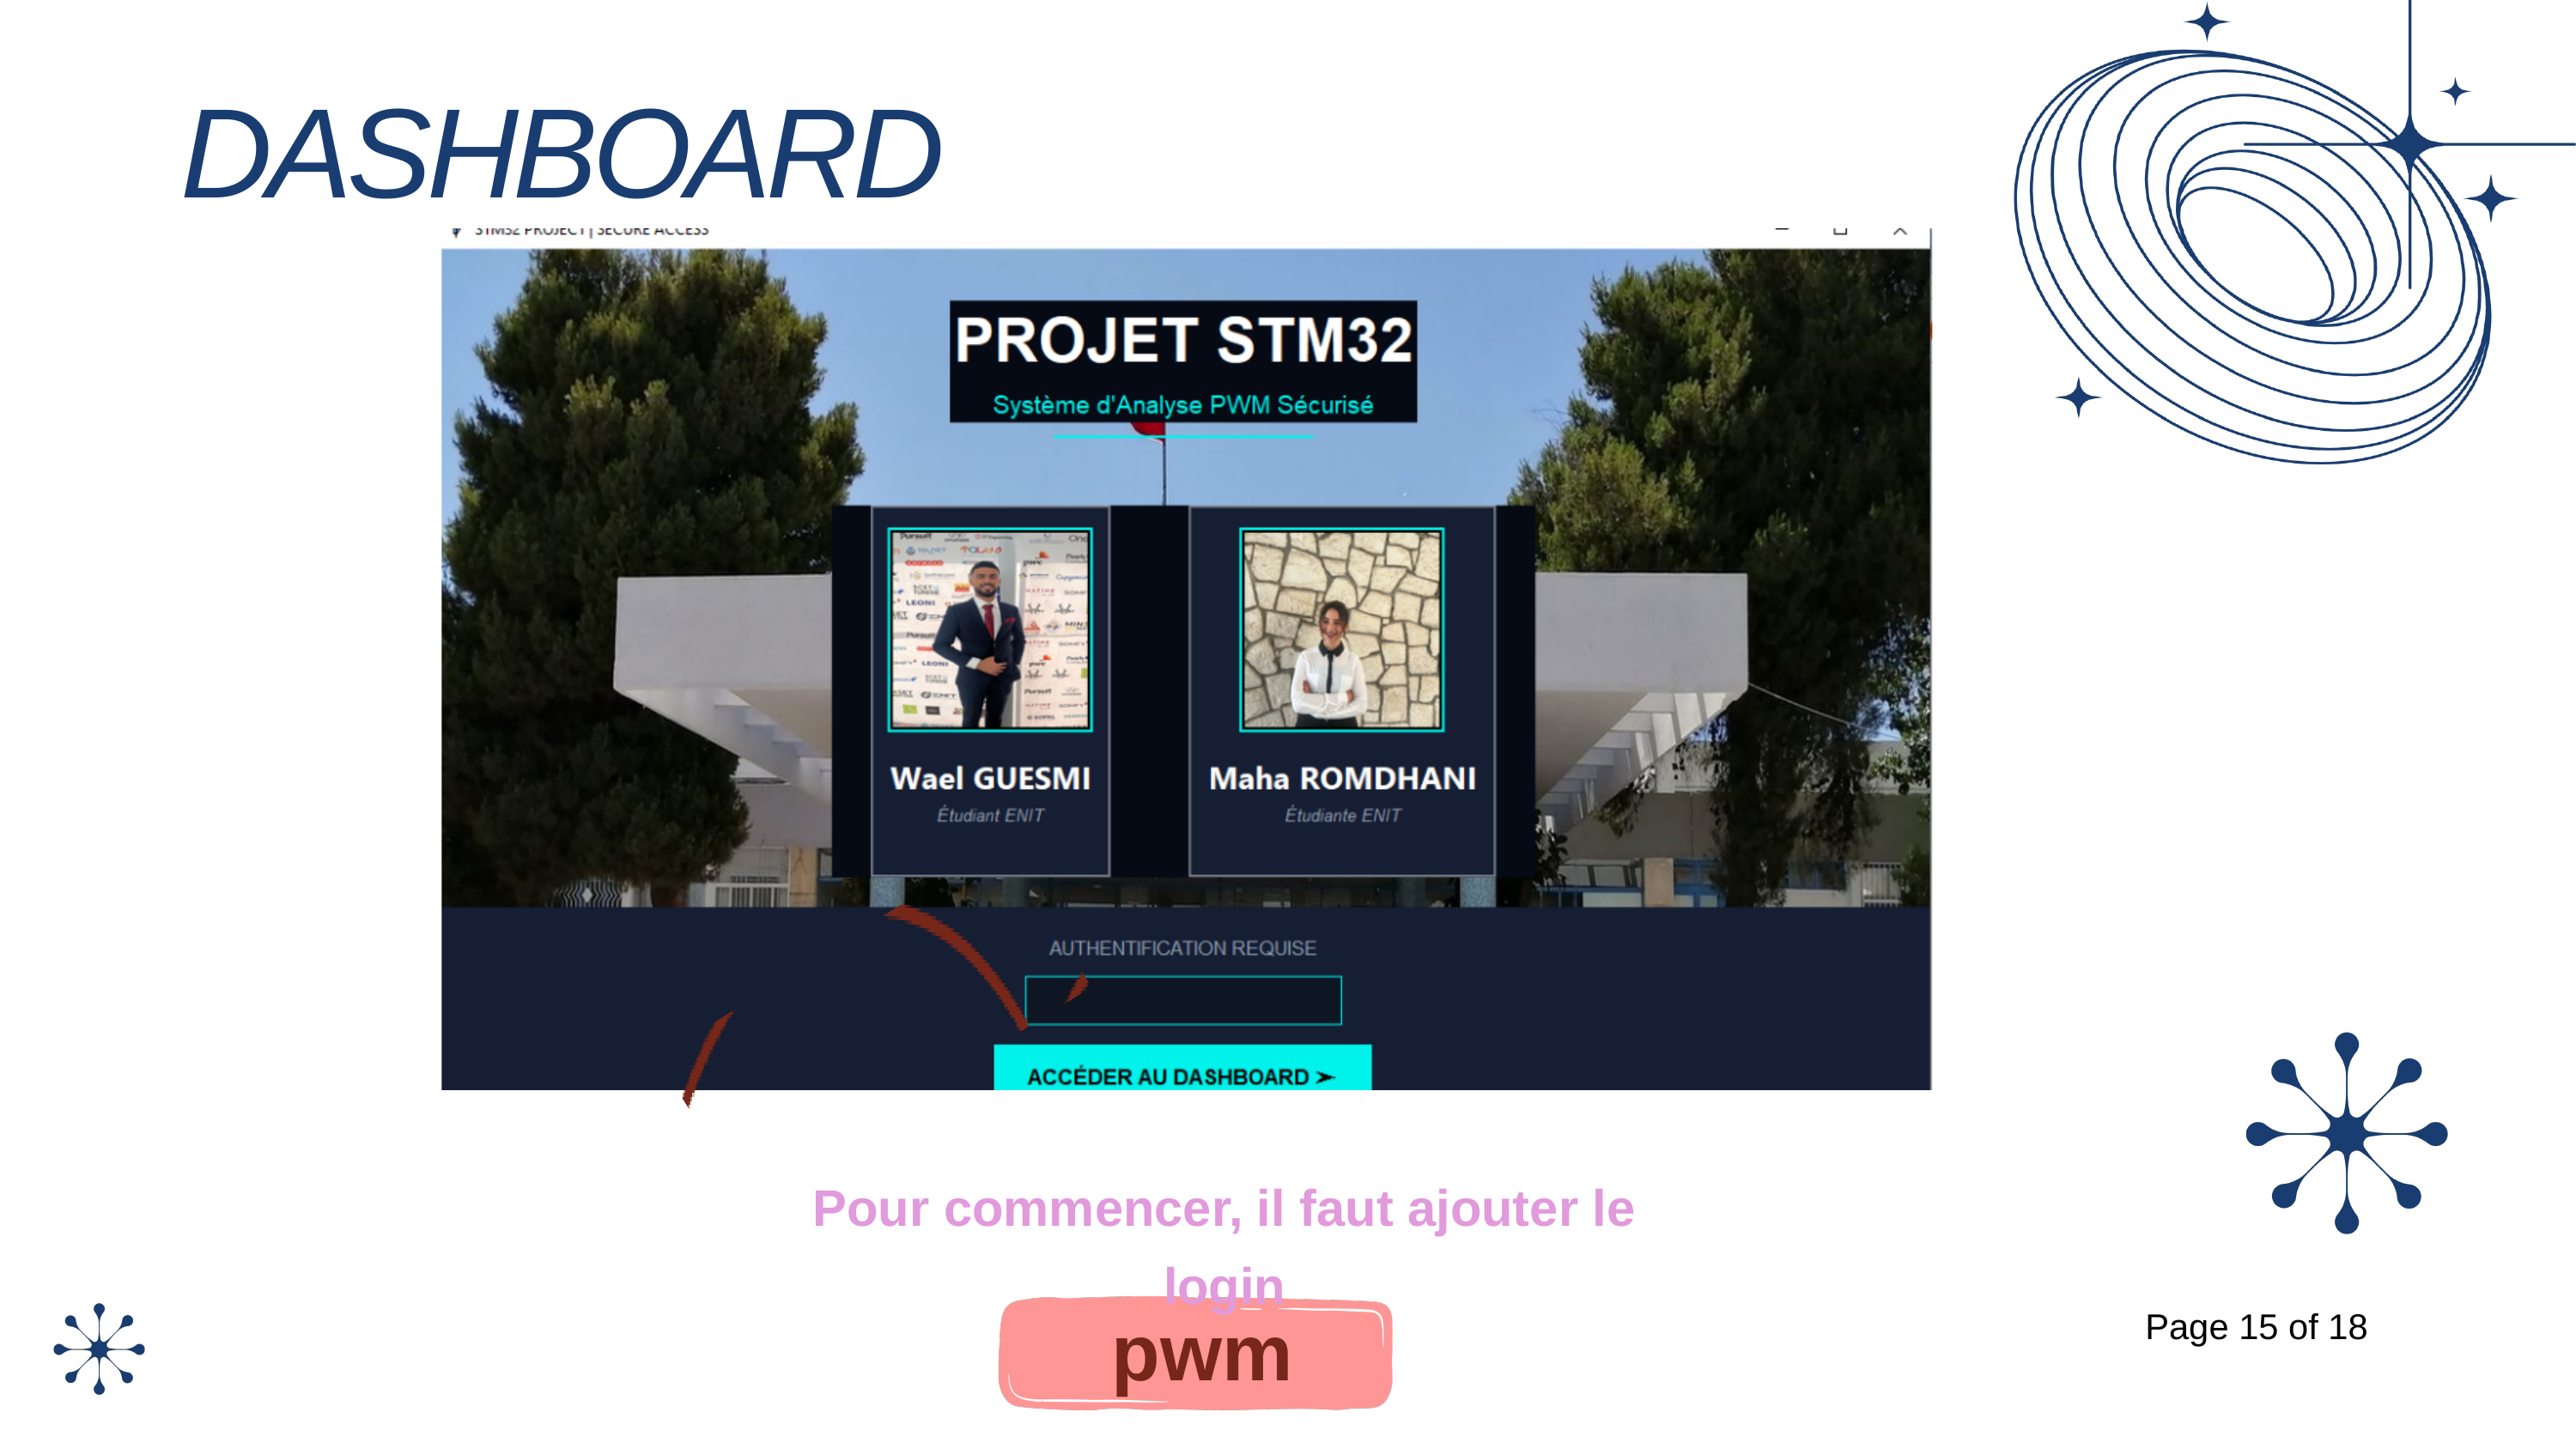

DASHBOARD

Pour commencer, il faut ajouter le login
pwm

Page 15 of 18